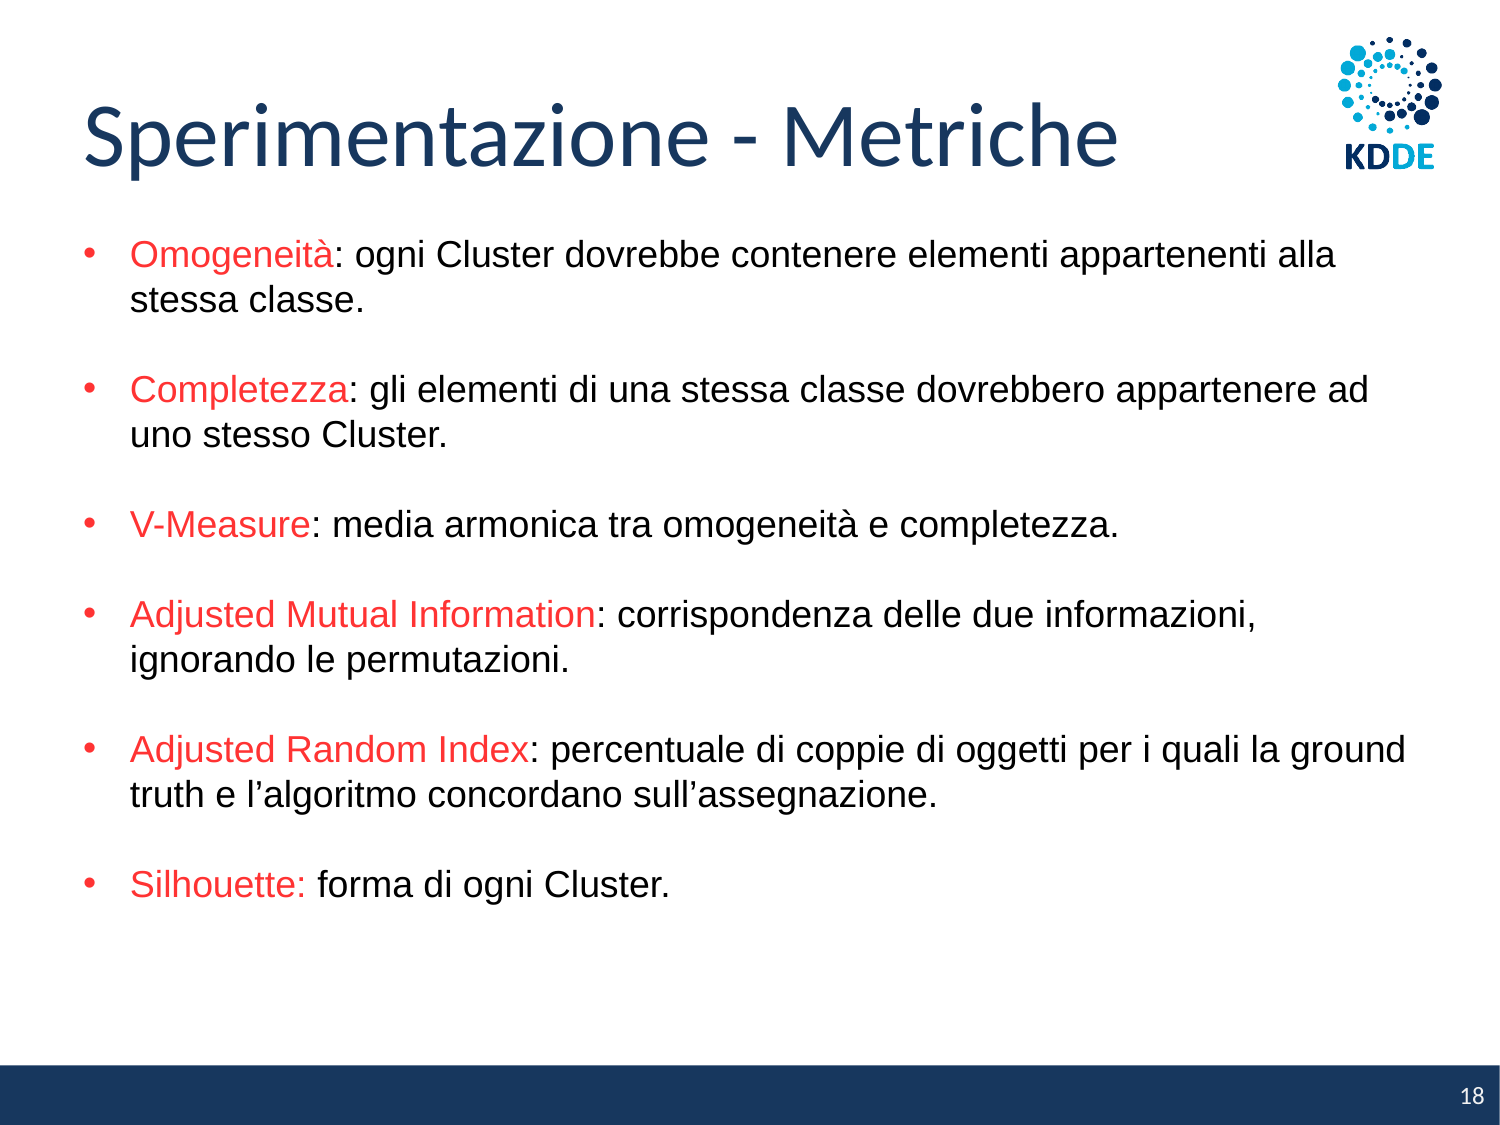

Sperimentazione - Metriche
Omogeneità: ogni Cluster dovrebbe contenere elementi appartenenti alla stessa classe.

Completezza: gli elementi di una stessa classe dovrebbero appartenere ad uno stesso Cluster.

V-Measure: media armonica tra omogeneità e completezza.

Adjusted Mutual Information: corrispondenza delle due informazioni, ignorando le permutazioni.

Adjusted Random Index: percentuale di coppie di oggetti per i quali la ground truth e l’algoritmo concordano sull’assegnazione.

Silhouette: forma di ogni Cluster.

18